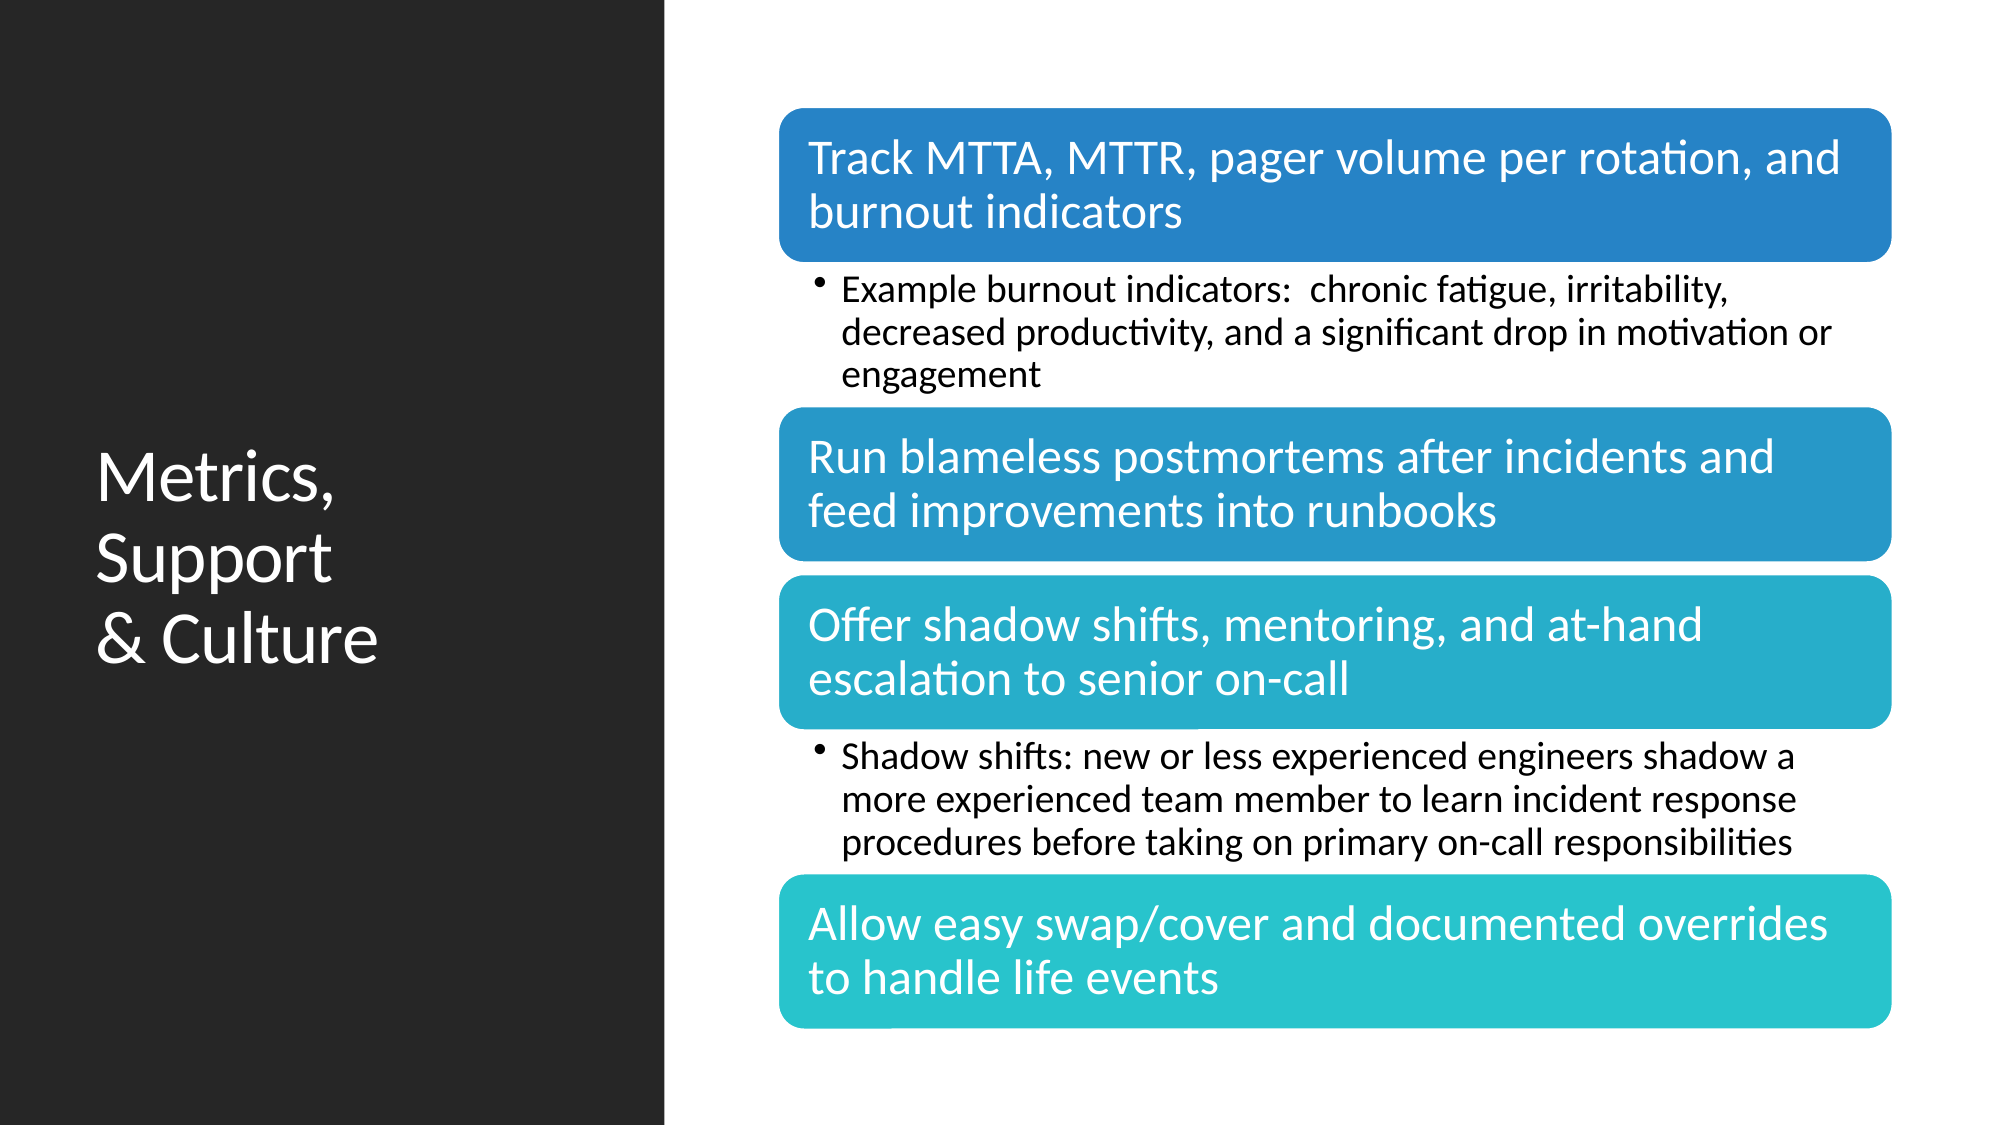

# Metrics, Support & Culture
Track MTTA, MTTR, pager volume per rotation, and burnout indicators
Example burnout indicators:  chronic fatigue, irritability, decreased productivity, and a significant drop in motivation or engagement
Run blameless postmortems after incidents and feed improvements into runbooks
Offer shadow shifts, mentoring, and at-hand escalation to senior on-call
Shadow shifts: new or less experienced engineers shadow a more experienced team member to learn incident response procedures before taking on primary on-call responsibilities
Allow easy swap/cover and documented overrides to handle life events